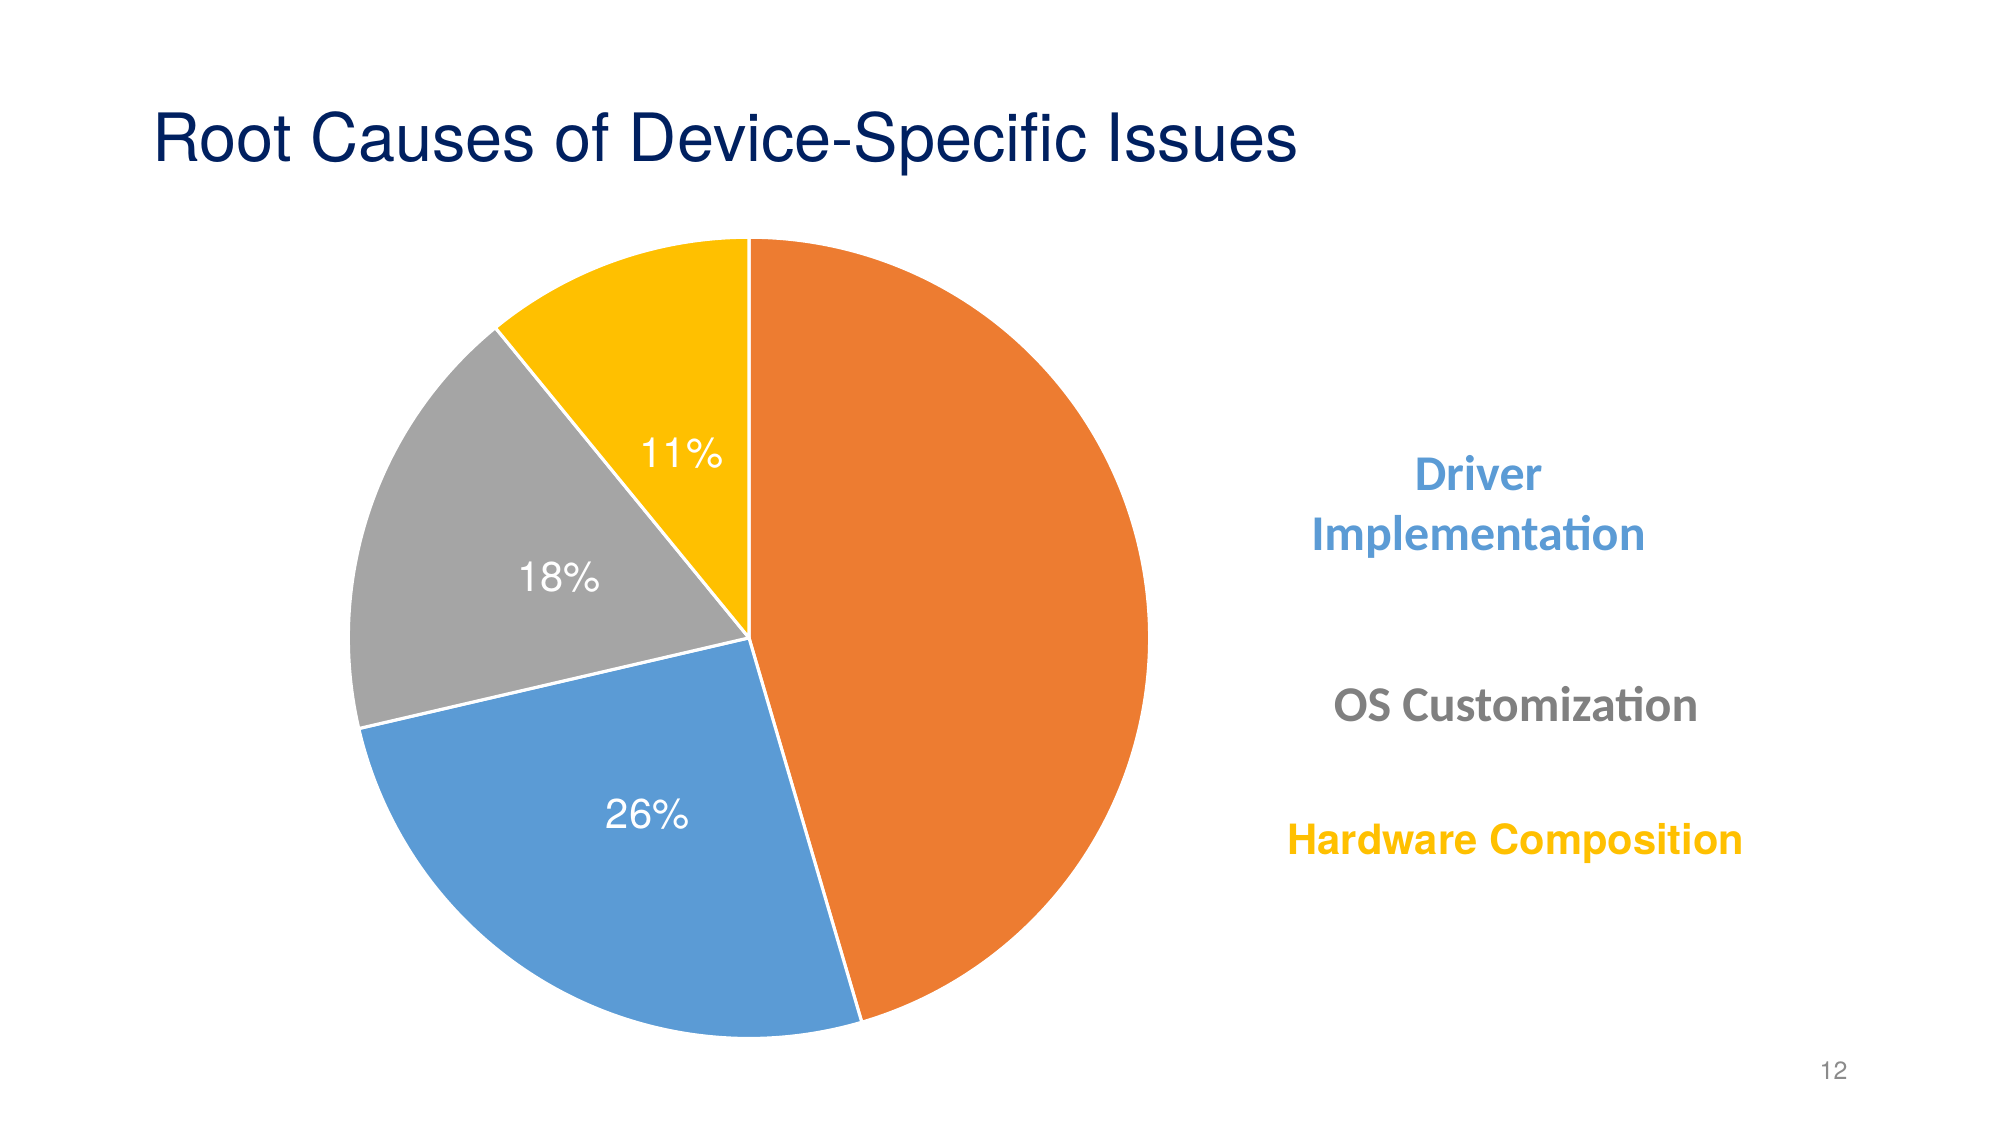

# Root Causes of Device-Specific Issues

[unsupported chart]

Driver
Implementation
OS Customization
Hardware Composition
12